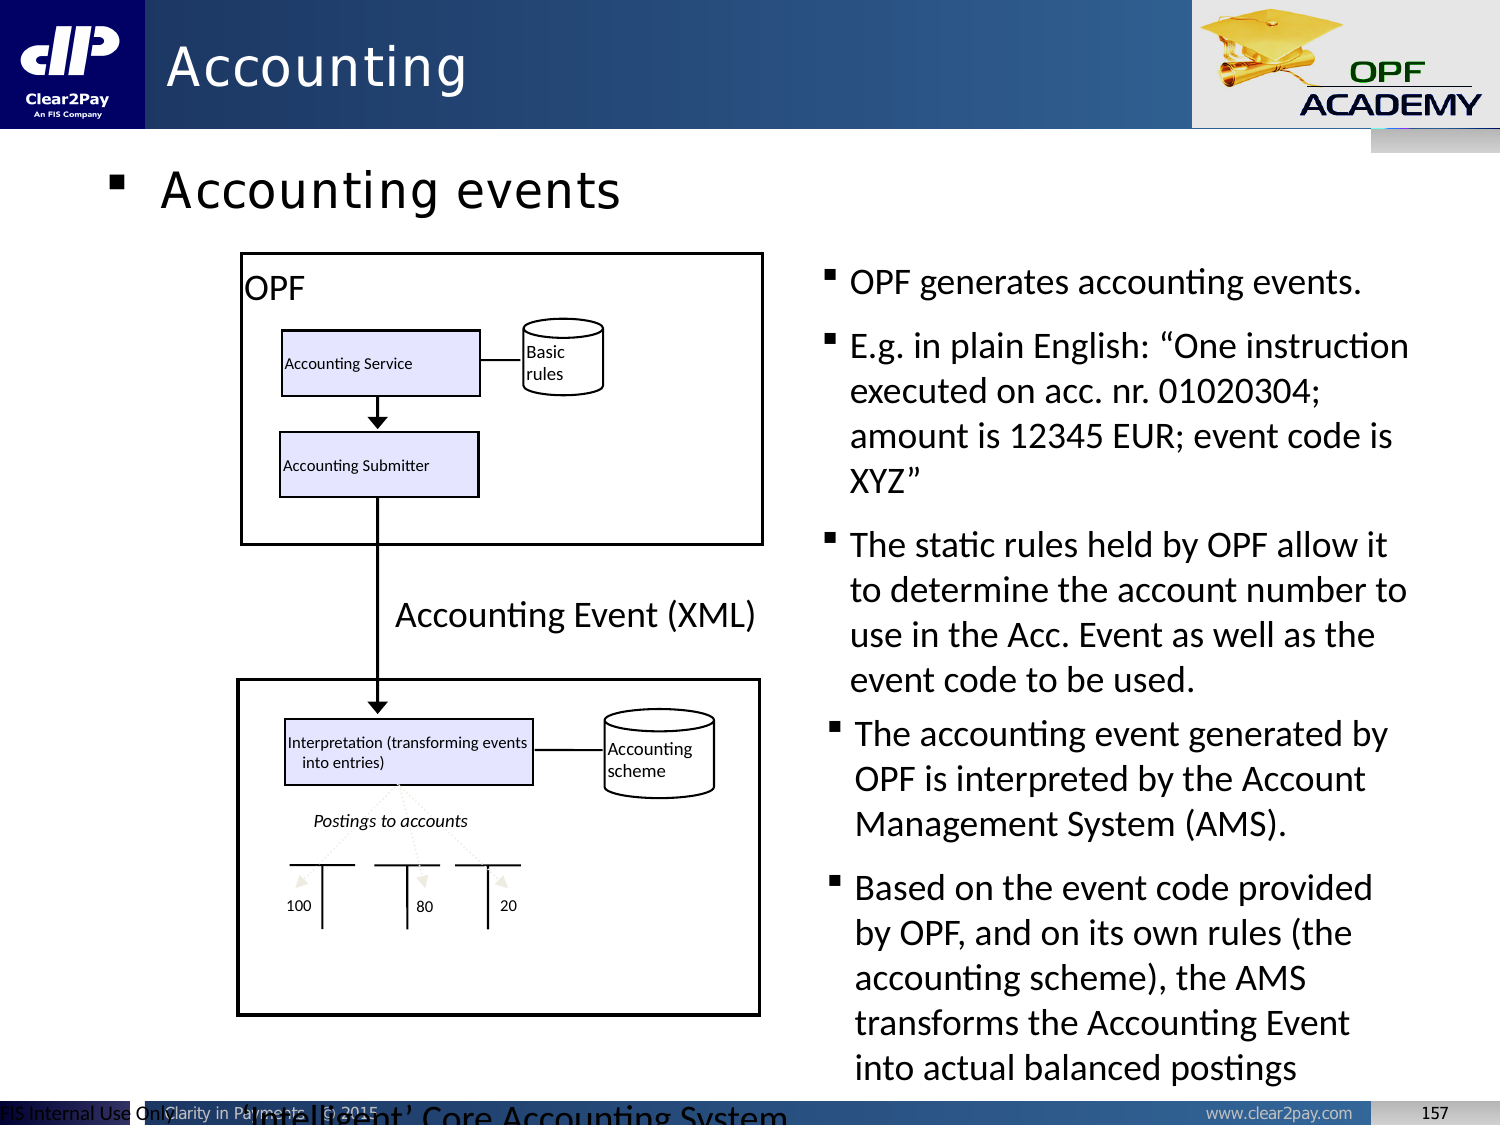

# Accounting
Accounting events
OPF
OPF generates accounting events.
E.g. in plain English: “One instruction executed on acc. nr. 01020304; amount is 12345 EUR; event code is XYZ”
The static rules held by OPF allow it to determine the account number to use in the Acc. Event as well as the event code to be used.
Basic rules
Accounting Service

Accounting Submitter

Accounting Event (XML)

‘Intelligent’ Core Accounting System
The accounting event generated by OPF is interpreted by the Account Management System (AMS).
Based on the event code provided by OPF, and on its own rules (the accounting scheme), the AMS transforms the Accounting Event into actual balanced postings
Accounting scheme
Interpretation (transforming events into entries)

Postings to accounts

100
20
80